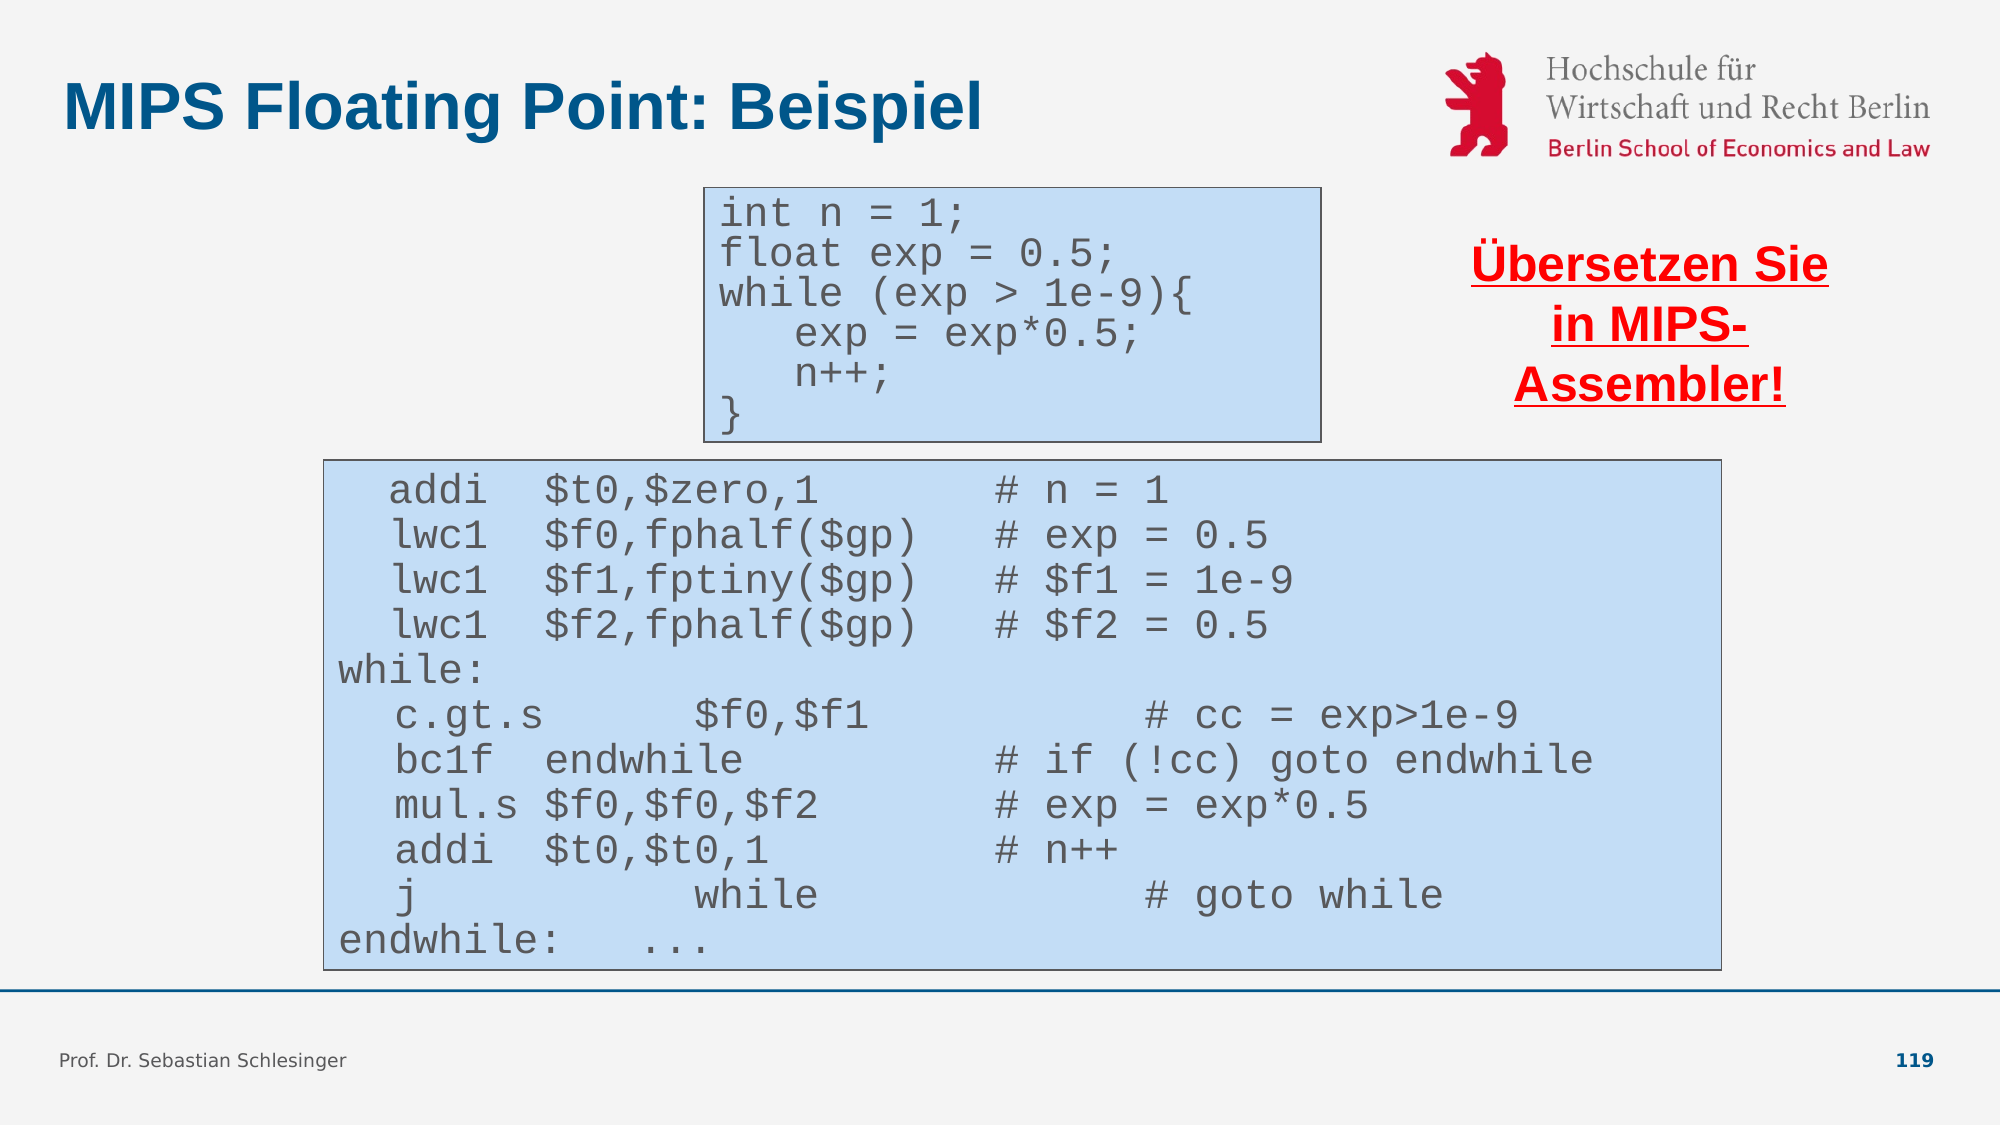

# MIPS Floating Point: Beispiel
int n = 1;
float exp = 0.5;
while (exp > 1e-9){
   exp = exp*0.5;
   n++;
}

Übersetzen Sie in MIPS-Assembler!
  addi	$t0,$zero,1		# n = 1
  lwc1	$f0,fphalf($gp)	# exp = 0.5
  lwc1	$f1,fptiny($gp) 	# $f1 = 1e-9
  lwc1	$f2,fphalf($gp) 	# $f2 = 0.5
while:
	c.gt.s	$f0,$f1		# cc = exp>1e-9
	bc1f	endwhile		# if (!cc) goto endwhile
	mul.s	$f0,$f0,$f2		# exp = exp*0.5
	addi	$t0,$t0,1		# n++
	j		while			# goto while
endwhile:   ...
Prof. Dr. Sebastian Schlesinger
119